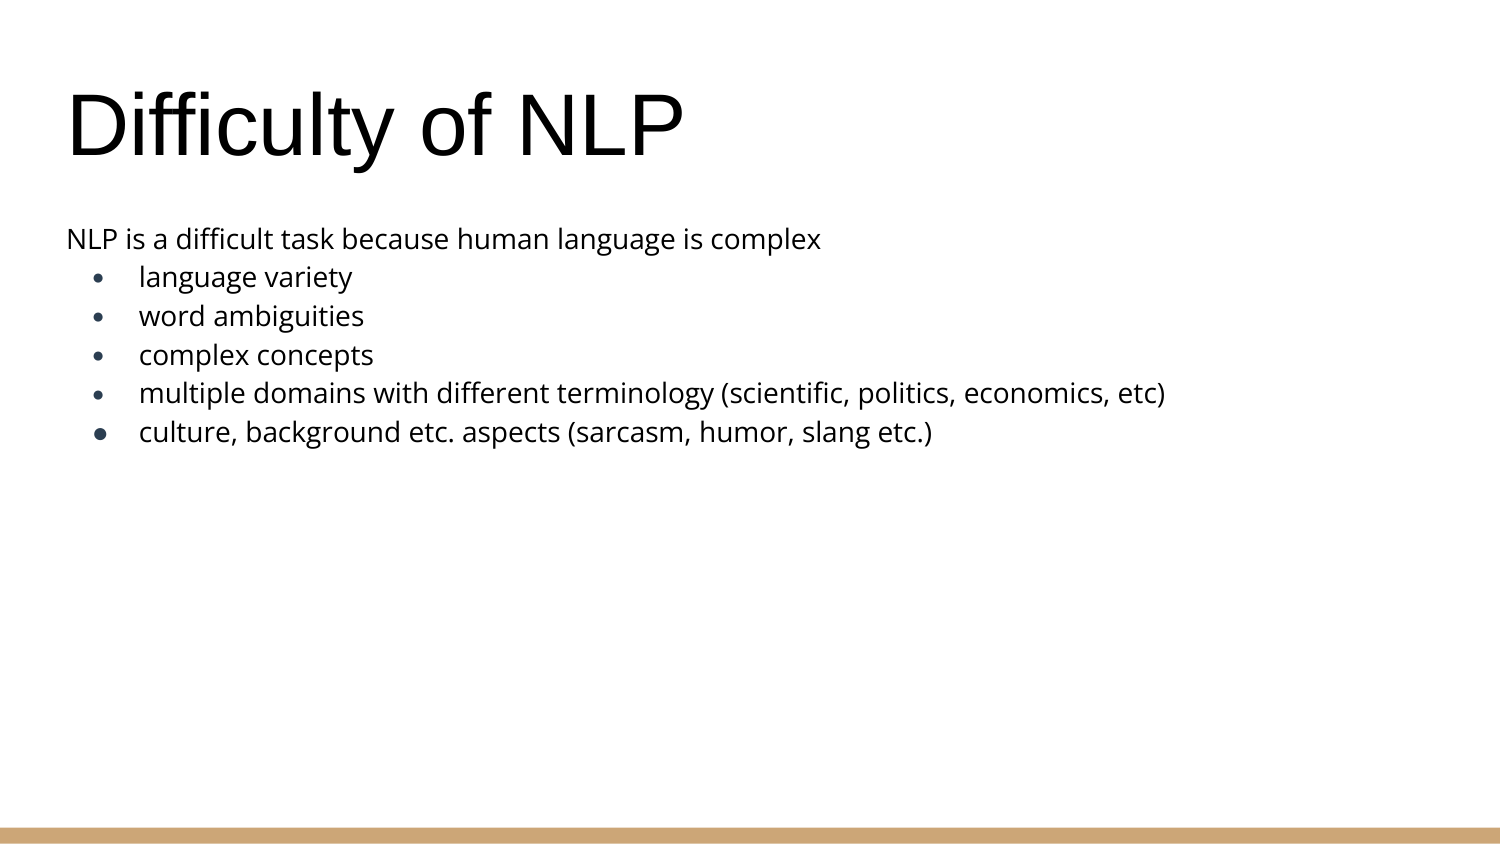

# Difficulty of NLP
NLP is a difficult task because human language is complex
language variety
word ambiguities
complex concepts
multiple domains with different terminology (scientific, politics, economics, etc)
culture, background etc. aspects (sarcasm, humor, slang etc.)